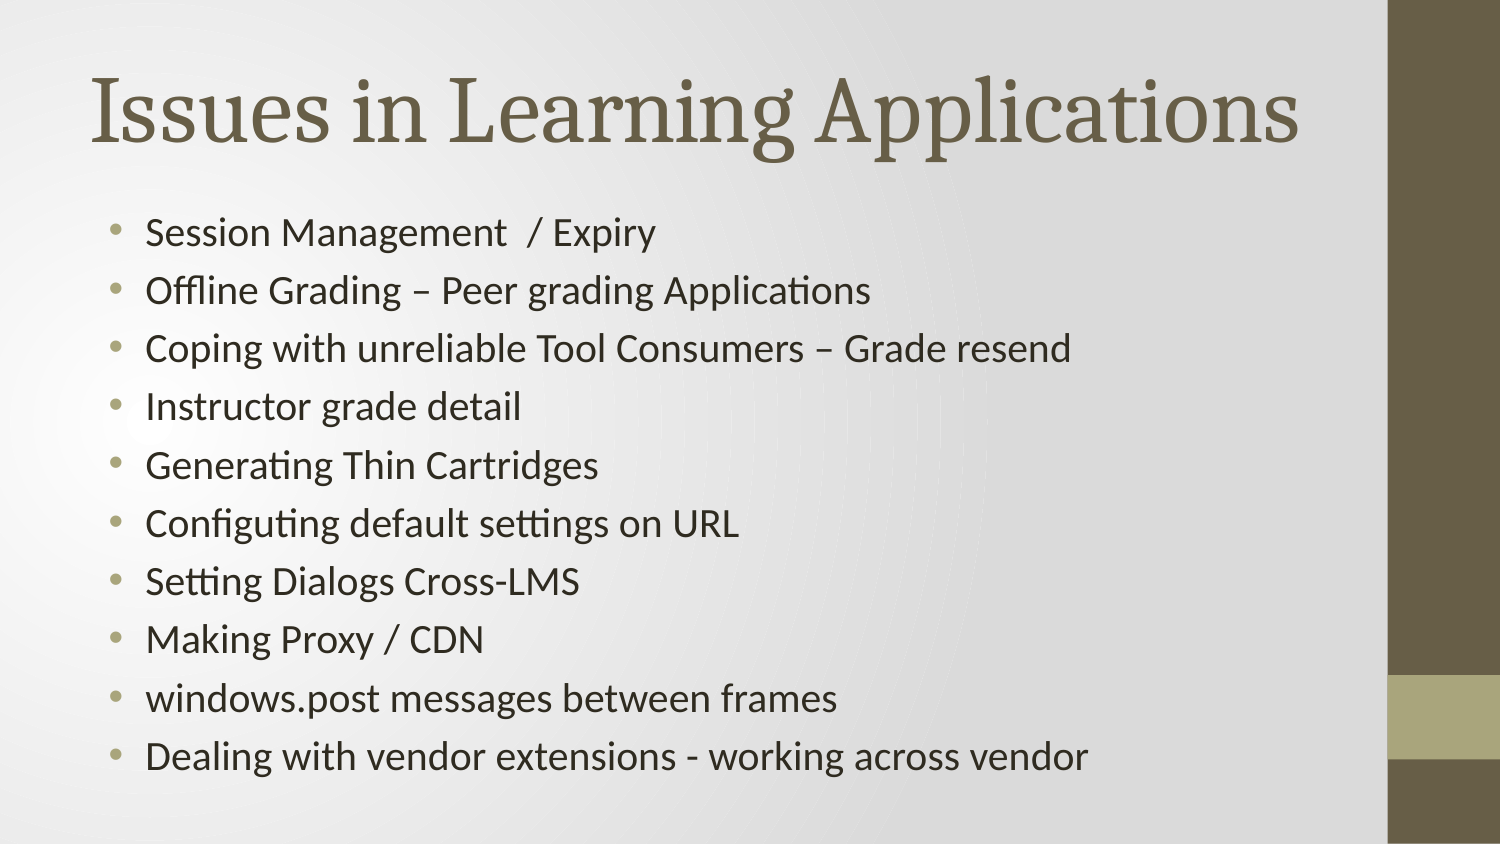

# Issues in Learning Applications
Session Management  / Expiry
Offline Grading – Peer grading Applications
Coping with unreliable Tool Consumers – Grade resend
Instructor grade detail
Generating Thin Cartridges
Configuting default settings on URL
Setting Dialogs Cross-LMS
Making Proxy / CDN
windows.post messages between frames
Dealing with vendor extensions - working across vendor